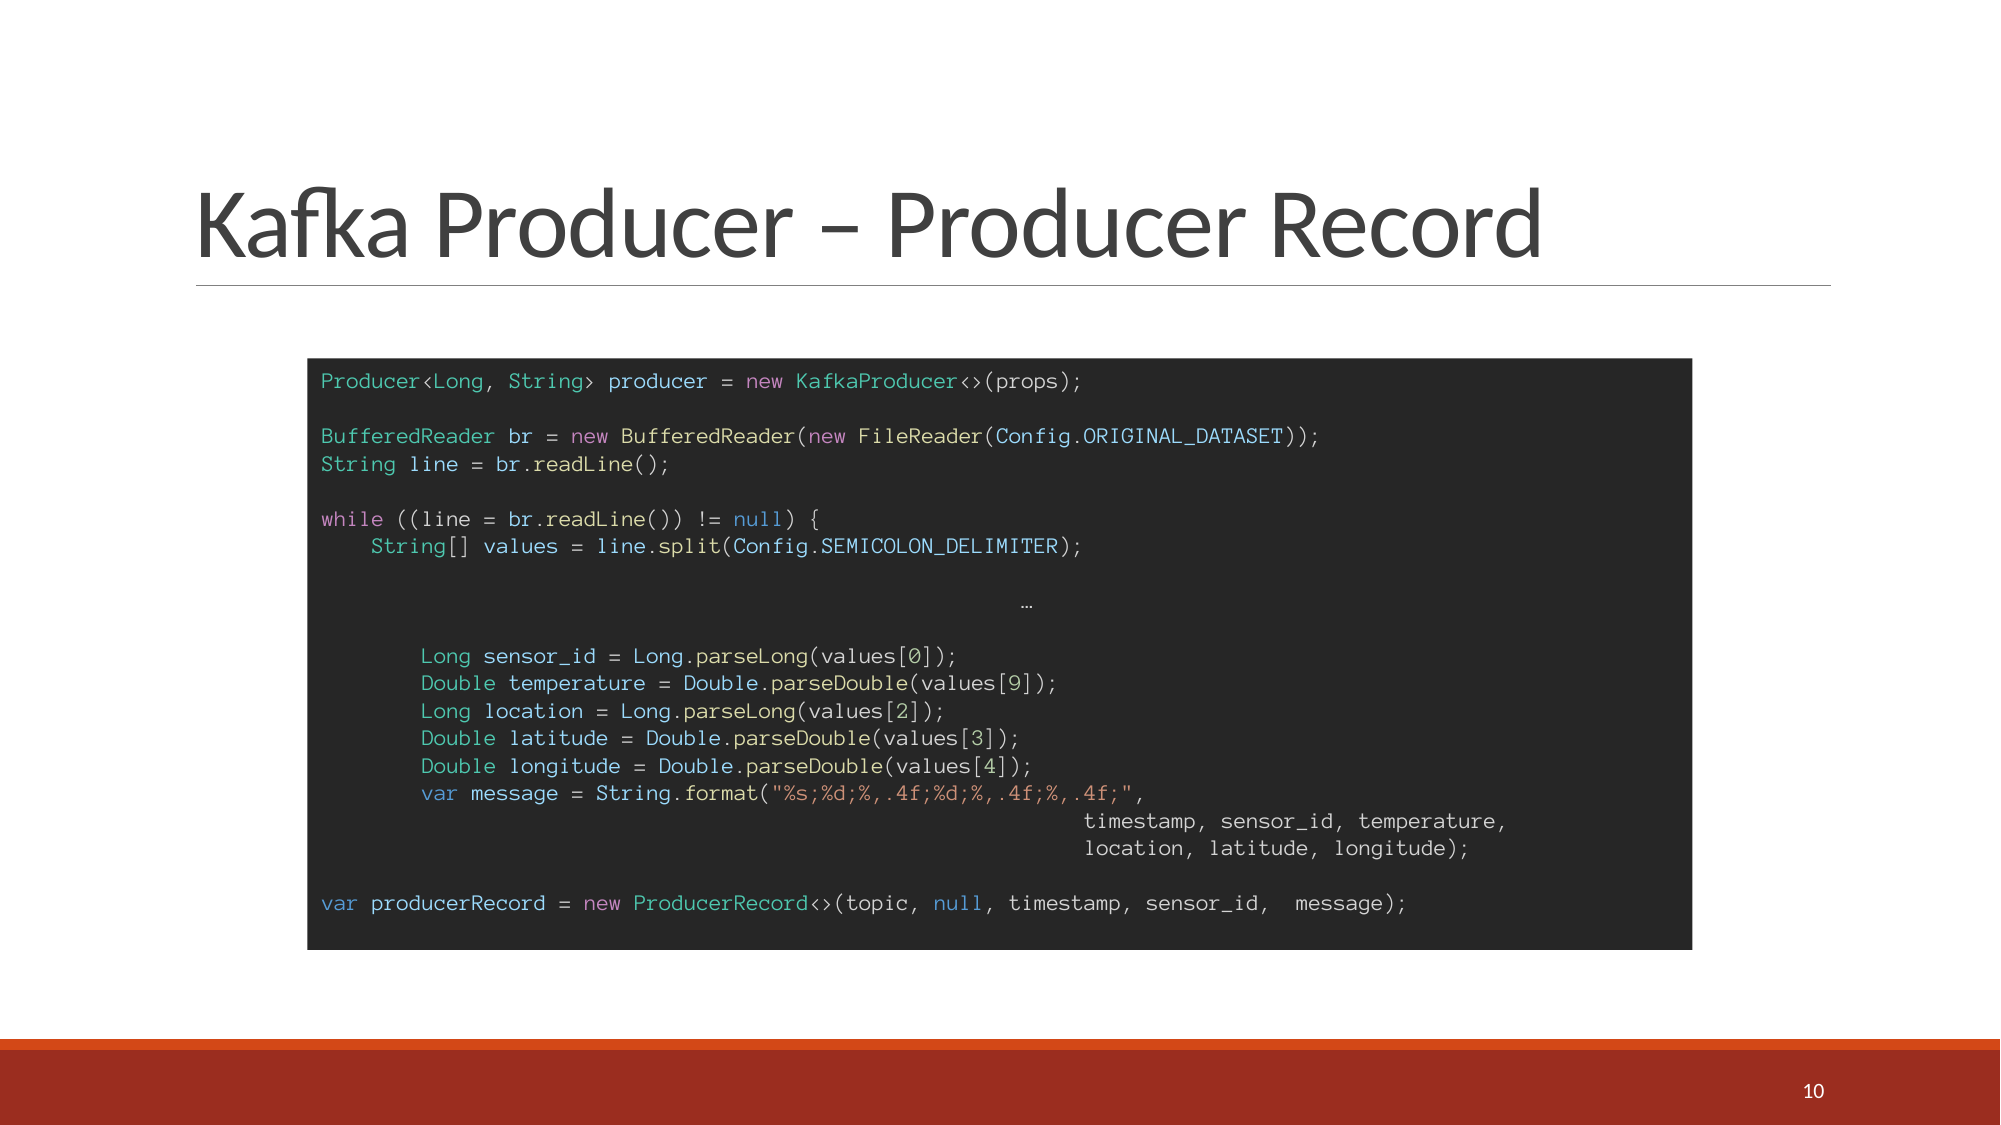

# Kafka Producer – Producer Record
Producer<Long, String> producer = new KafkaProducer<>(props);

BufferedReader br = new BufferedReader(new FileReader(Config.ORIGINAL_DATASET));
String line = br.readLine();

while ((line = br.readLine()) != null) {
    String[] values = line.split(Config.SEMICOLON_DELIMITER);

		                                …
        Long sensor_id = Long.parseLong(values[0]);
        Double temperature = Double.parseDouble(values[9]);
        Long location = Long.parseLong(values[2]);
        Double latitude = Double.parseDouble(values[3]);
        Double longitude = Double.parseDouble(values[4]);
        var message = String.format("%s;%d;%,.4f;%d;%,.4f;%,.4f;",
					 timestamp, sensor_id, temperature,
               				 location, latitude, longitude);

var producerRecord = new ProducerRecord<>(topic, null, timestamp, sensor_id,  message);

10